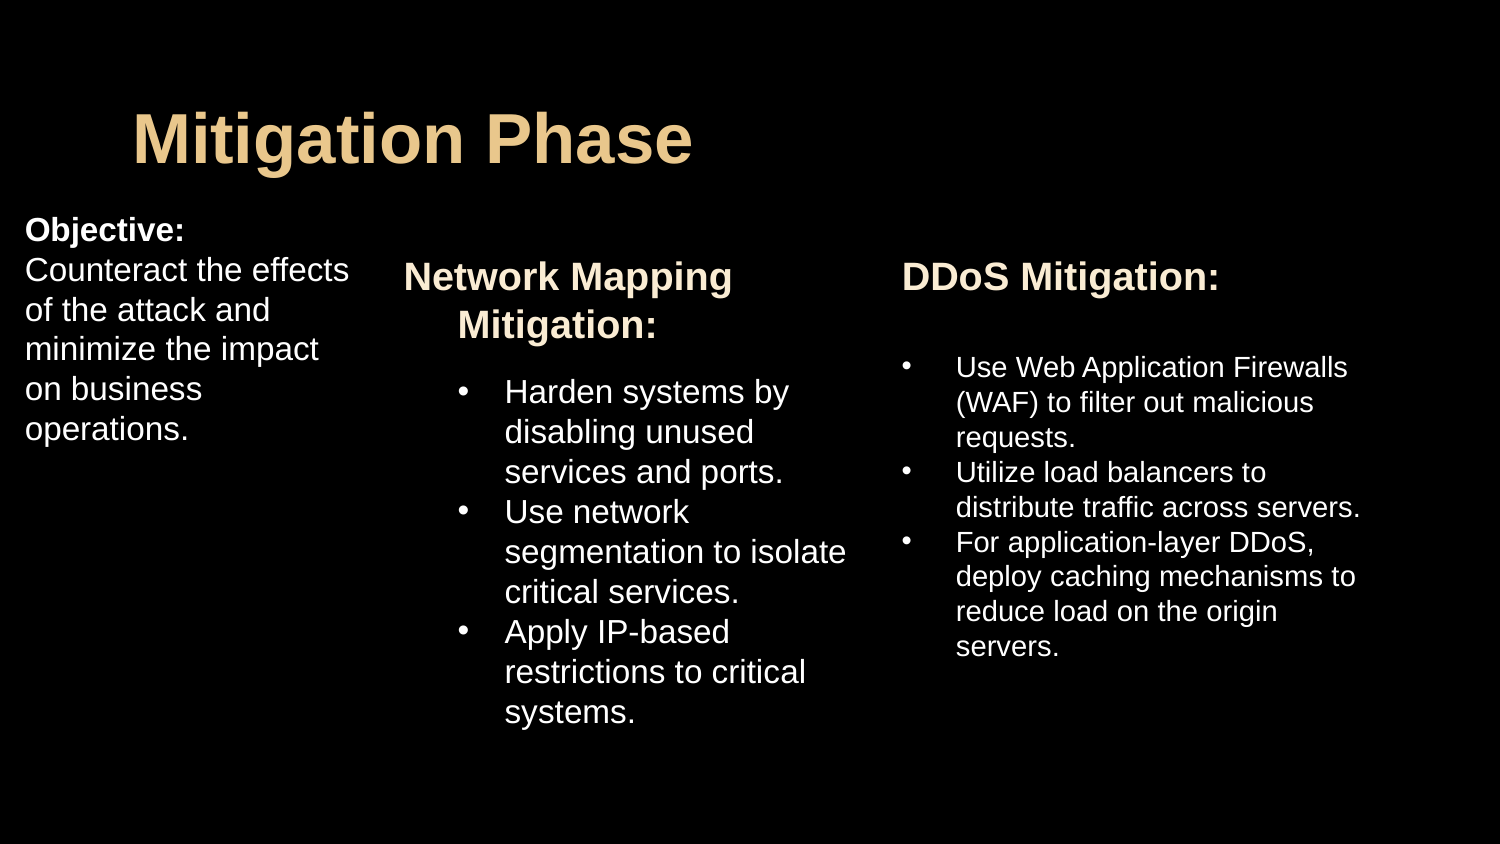

# Mitigation Phase
Objective: Counteract the effects of the attack and minimize the impact on business operations.
Network Mapping Mitigation:
DDoS Mitigation:
Use Web Application Firewalls (WAF) to filter out malicious requests.
Utilize load balancers to distribute traffic across servers.
For application-layer DDoS, deploy caching mechanisms to reduce load on the origin servers.
Harden systems by disabling unused services and ports.
Use network segmentation to isolate critical services.
Apply IP-based restrictions to critical systems.